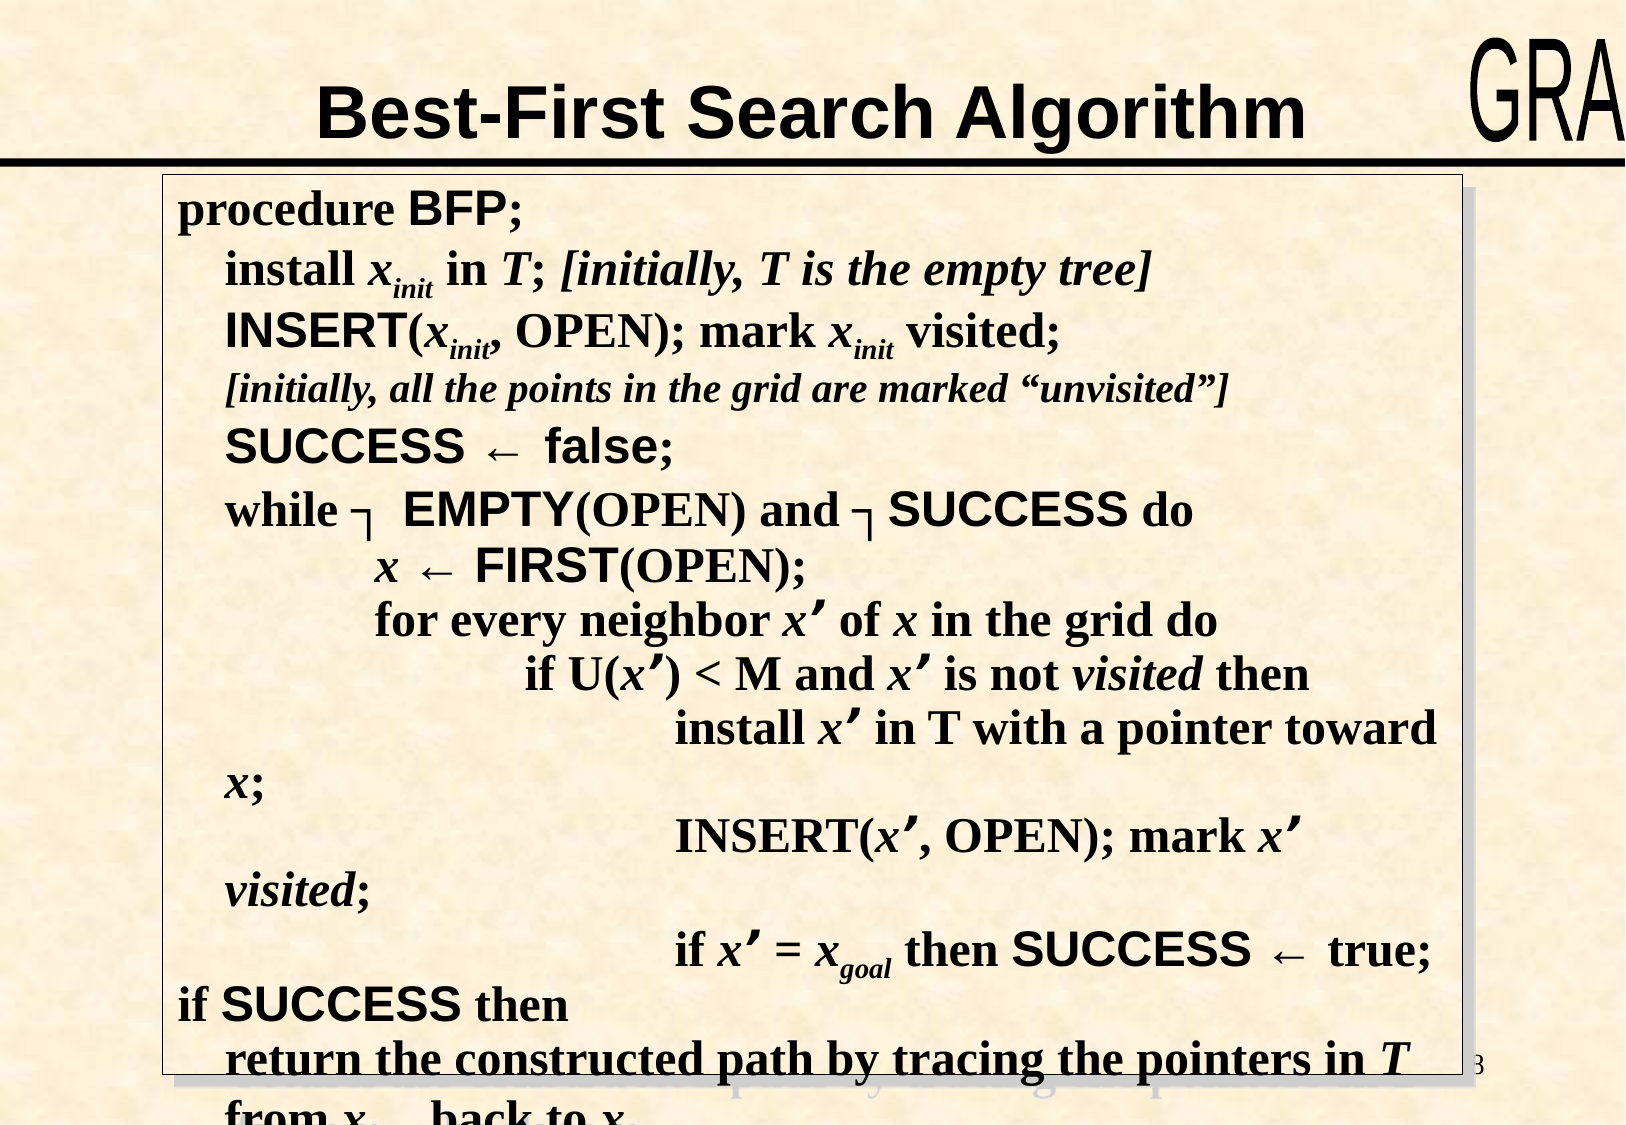

# Best-First Search Algorithm
procedure BFP;
	install xinit in T; [initially, T is the empty tree]
	INSERT(xinit, OPEN); mark xinit visited;
	[initially, all the points in the grid are marked “unvisited”]
	SUCCESS ← false;
	while ┐ EMPTY(OPEN) and ┐SUCCESS do
		x ← FIRST(OPEN);
		for every neighbor x’ of x in the grid do
			if U(x’) < M and x’ is not visited then
				install x’ in T with a pointer toward x;
				INSERT(x’, OPEN); mark x’ visited;
				if x’ = xgoal then SUCCESS ← true;
if SUCCESS then
	return the constructed path by tracing the pointers in T from xgoal back to xinit
else return failure;
48